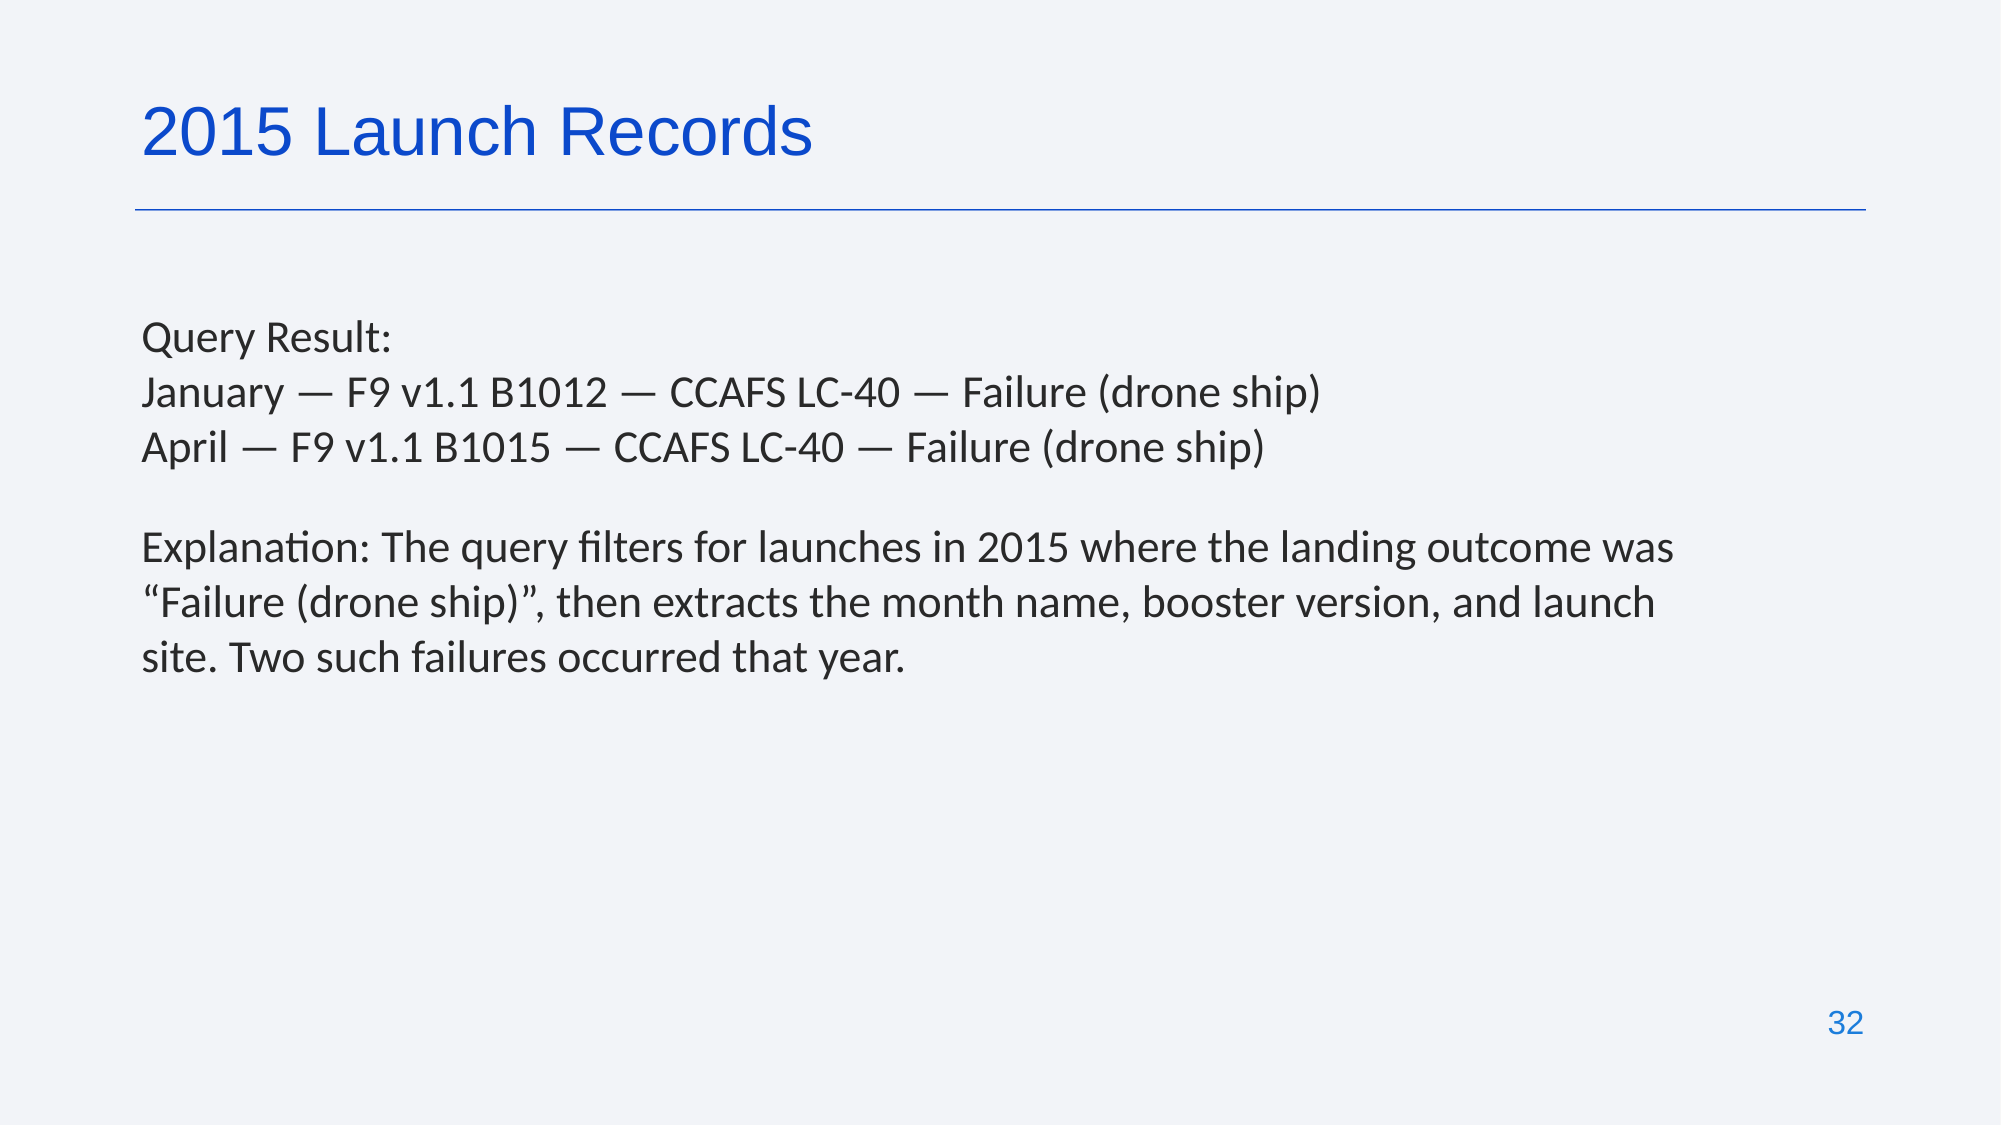

2015 Launch Records
Query Result:
January — F9 v1.1 B1012 — CCAFS LC-40 — Failure (drone ship)
April — F9 v1.1 B1015 — CCAFS LC-40 — Failure (drone ship)

Explanation: The query filters for launches in 2015 where the landing outcome was “Failure (drone ship)”, then extracts the month name, booster version, and launch site. Two such failures occurred that year.
32